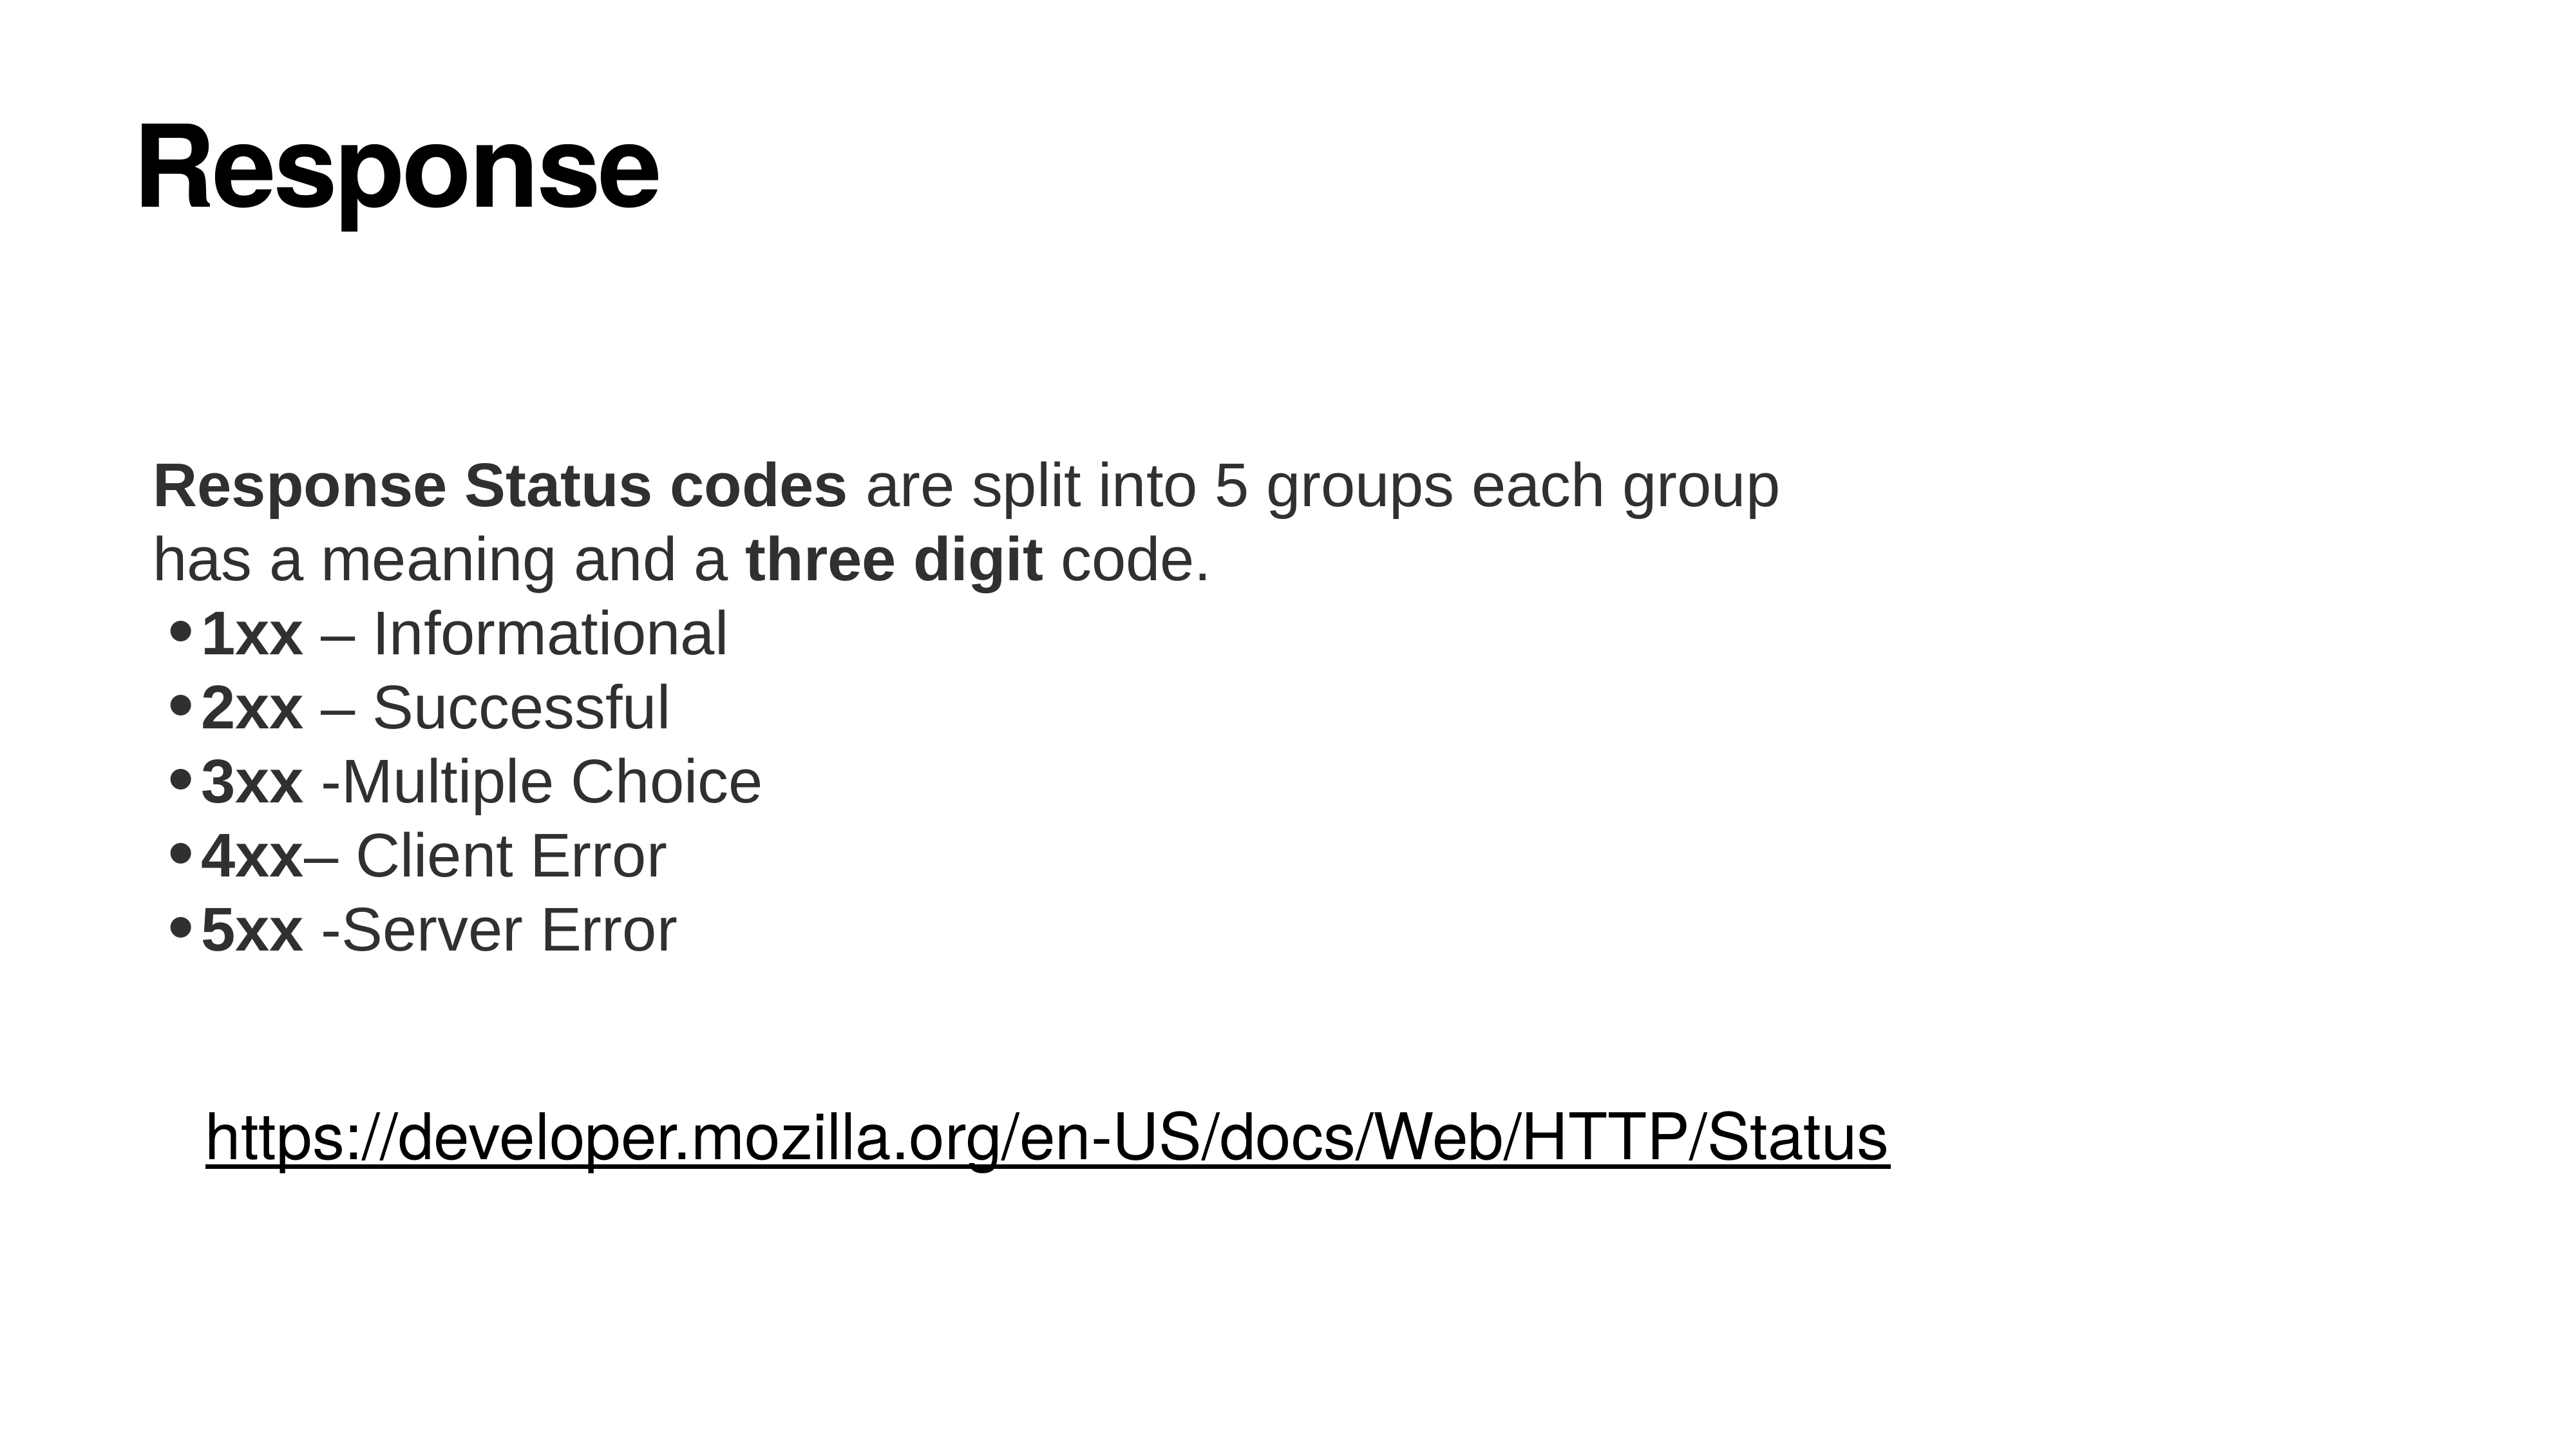

# Response
Response Status codes are split into 5 groups each group has a meaning and a three digit code.
1xx – Informational
2xx – Successful
3xx -Multiple Choice
4xx– Client Error
5xx -Server Error
https://developer.mozilla.org/en-US/docs/Web/HTTP/Status